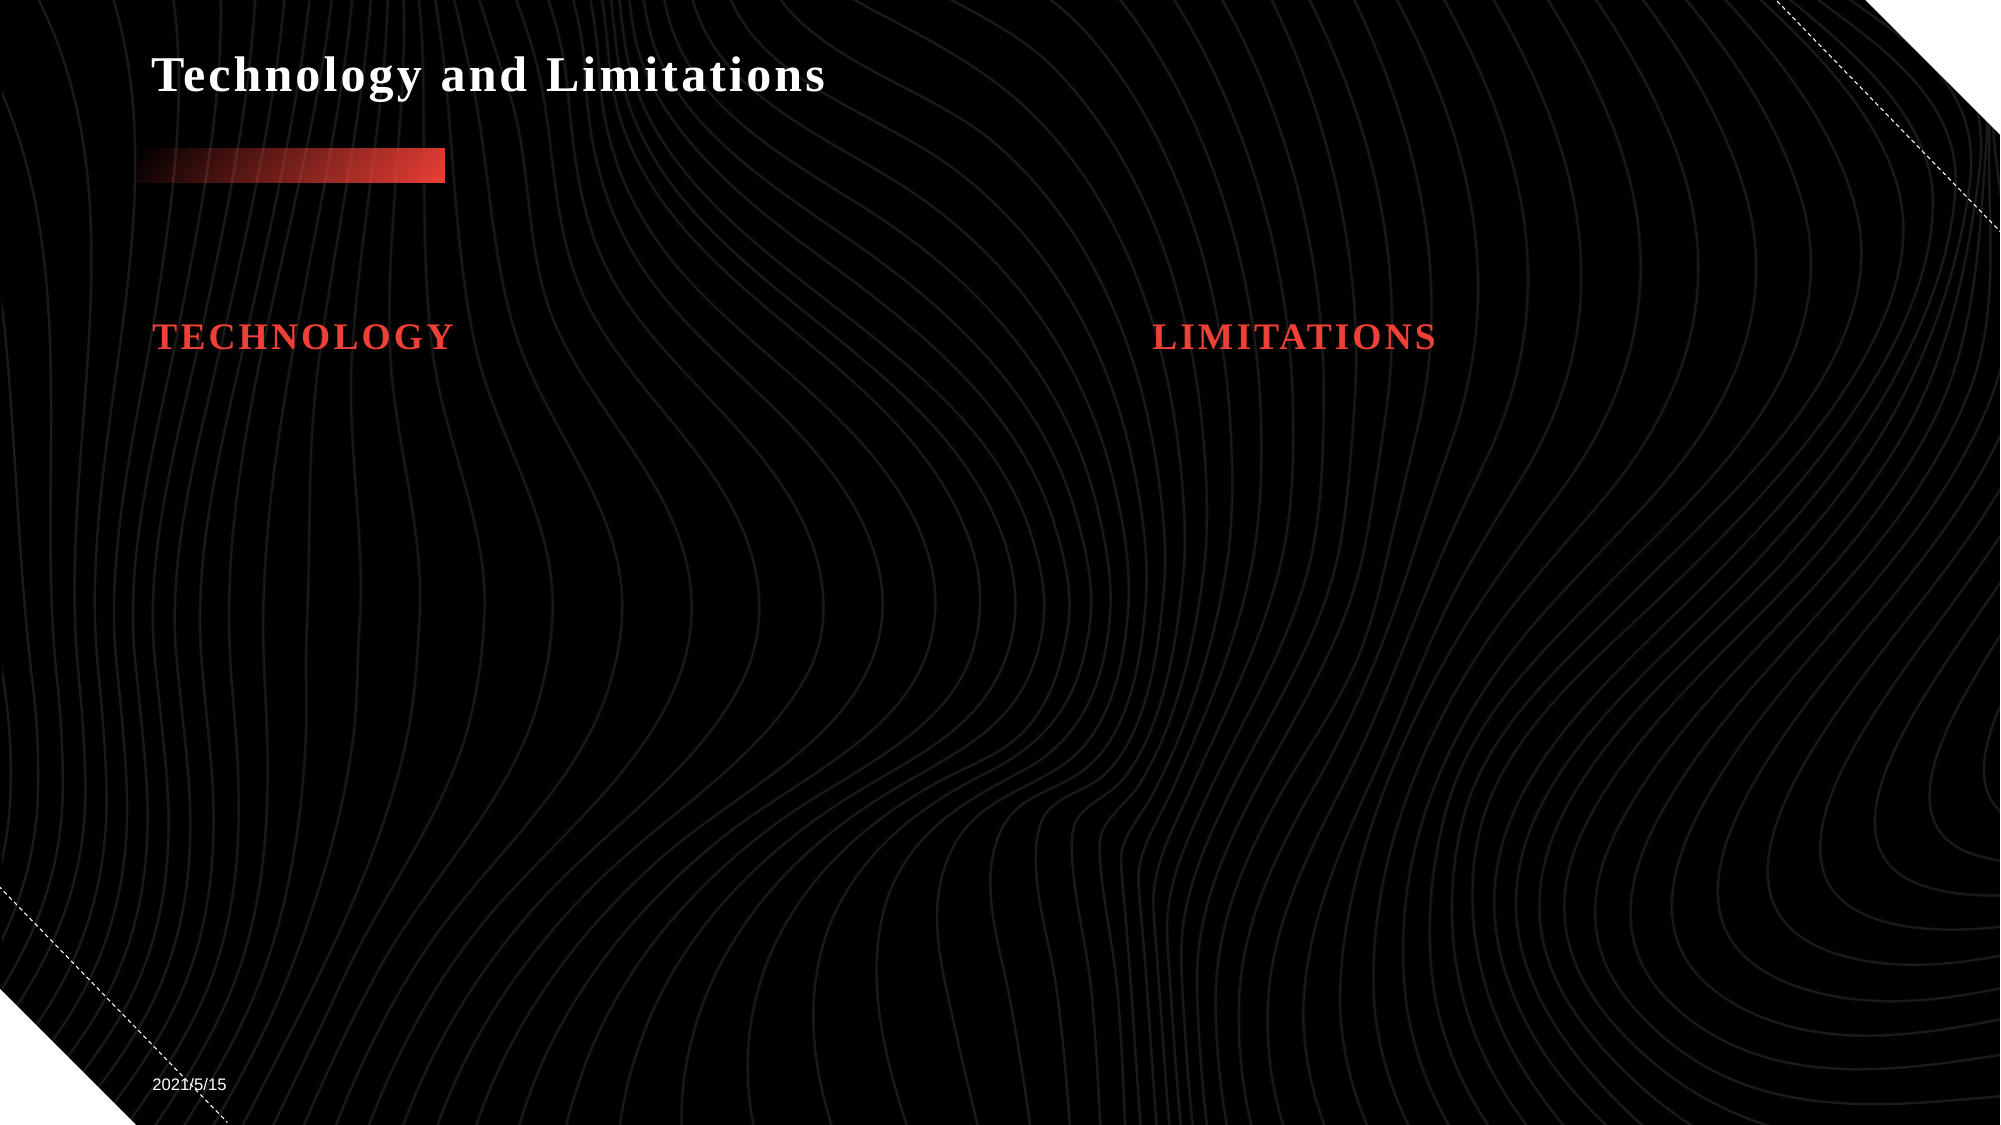

# Technology and Limitations
Technology
Limitations

2021/5/15